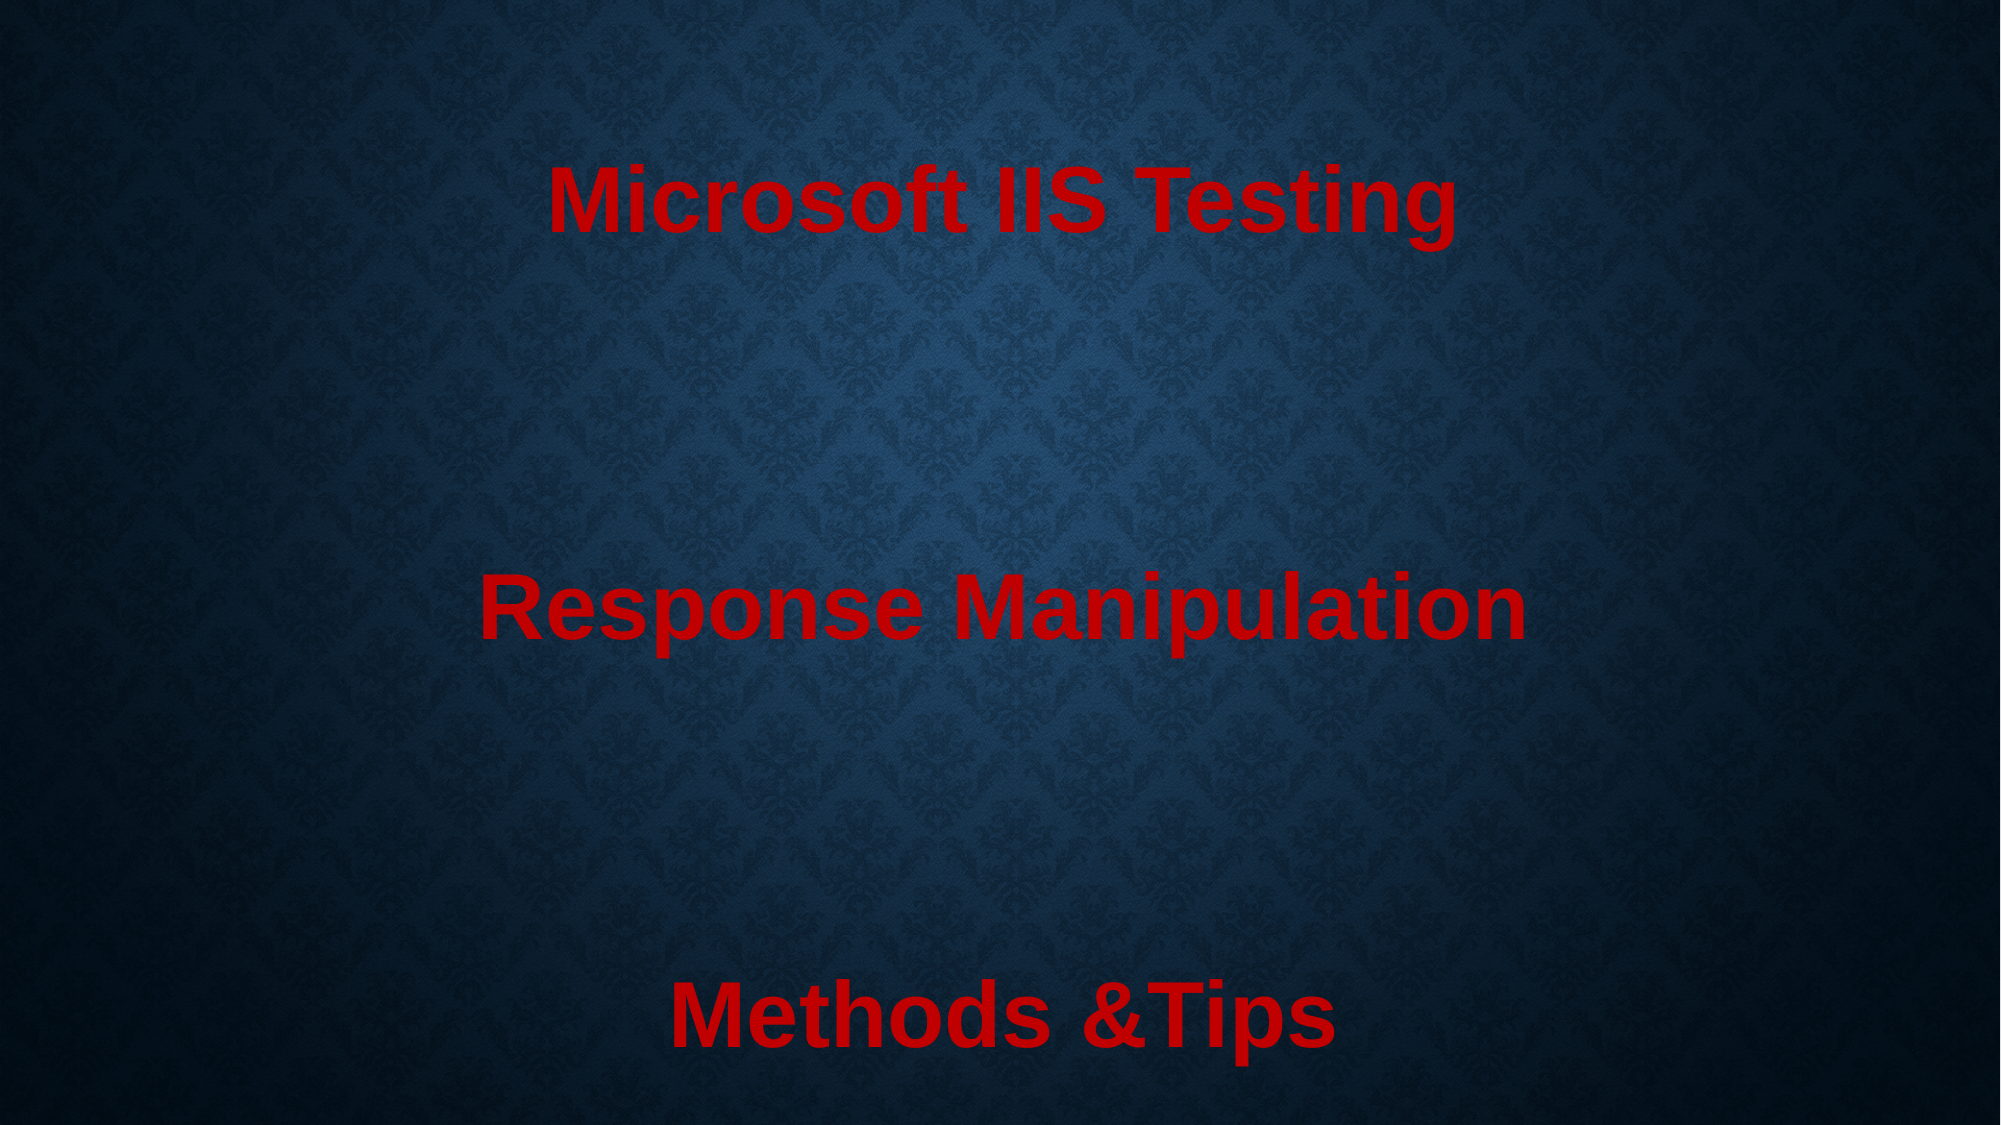

Microsoft IIS Testing

Response Manipulation

Methods &Tips